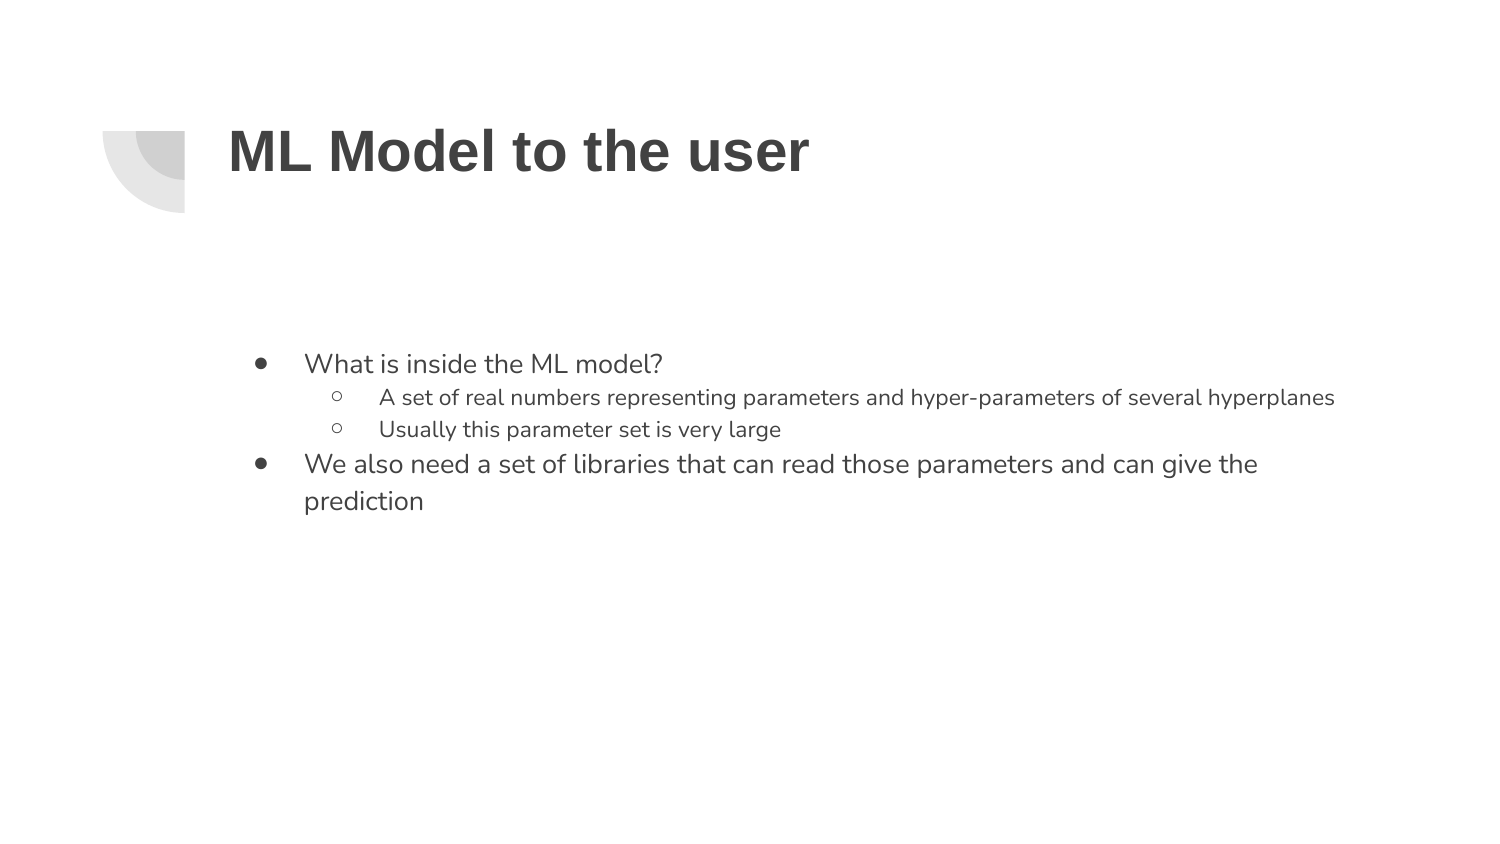

# ML Model to the user
What is inside the ML model?
A set of real numbers representing parameters and hyper-parameters of several hyperplanes
Usually this parameter set is very large
We also need a set of libraries that can read those parameters and can give the prediction